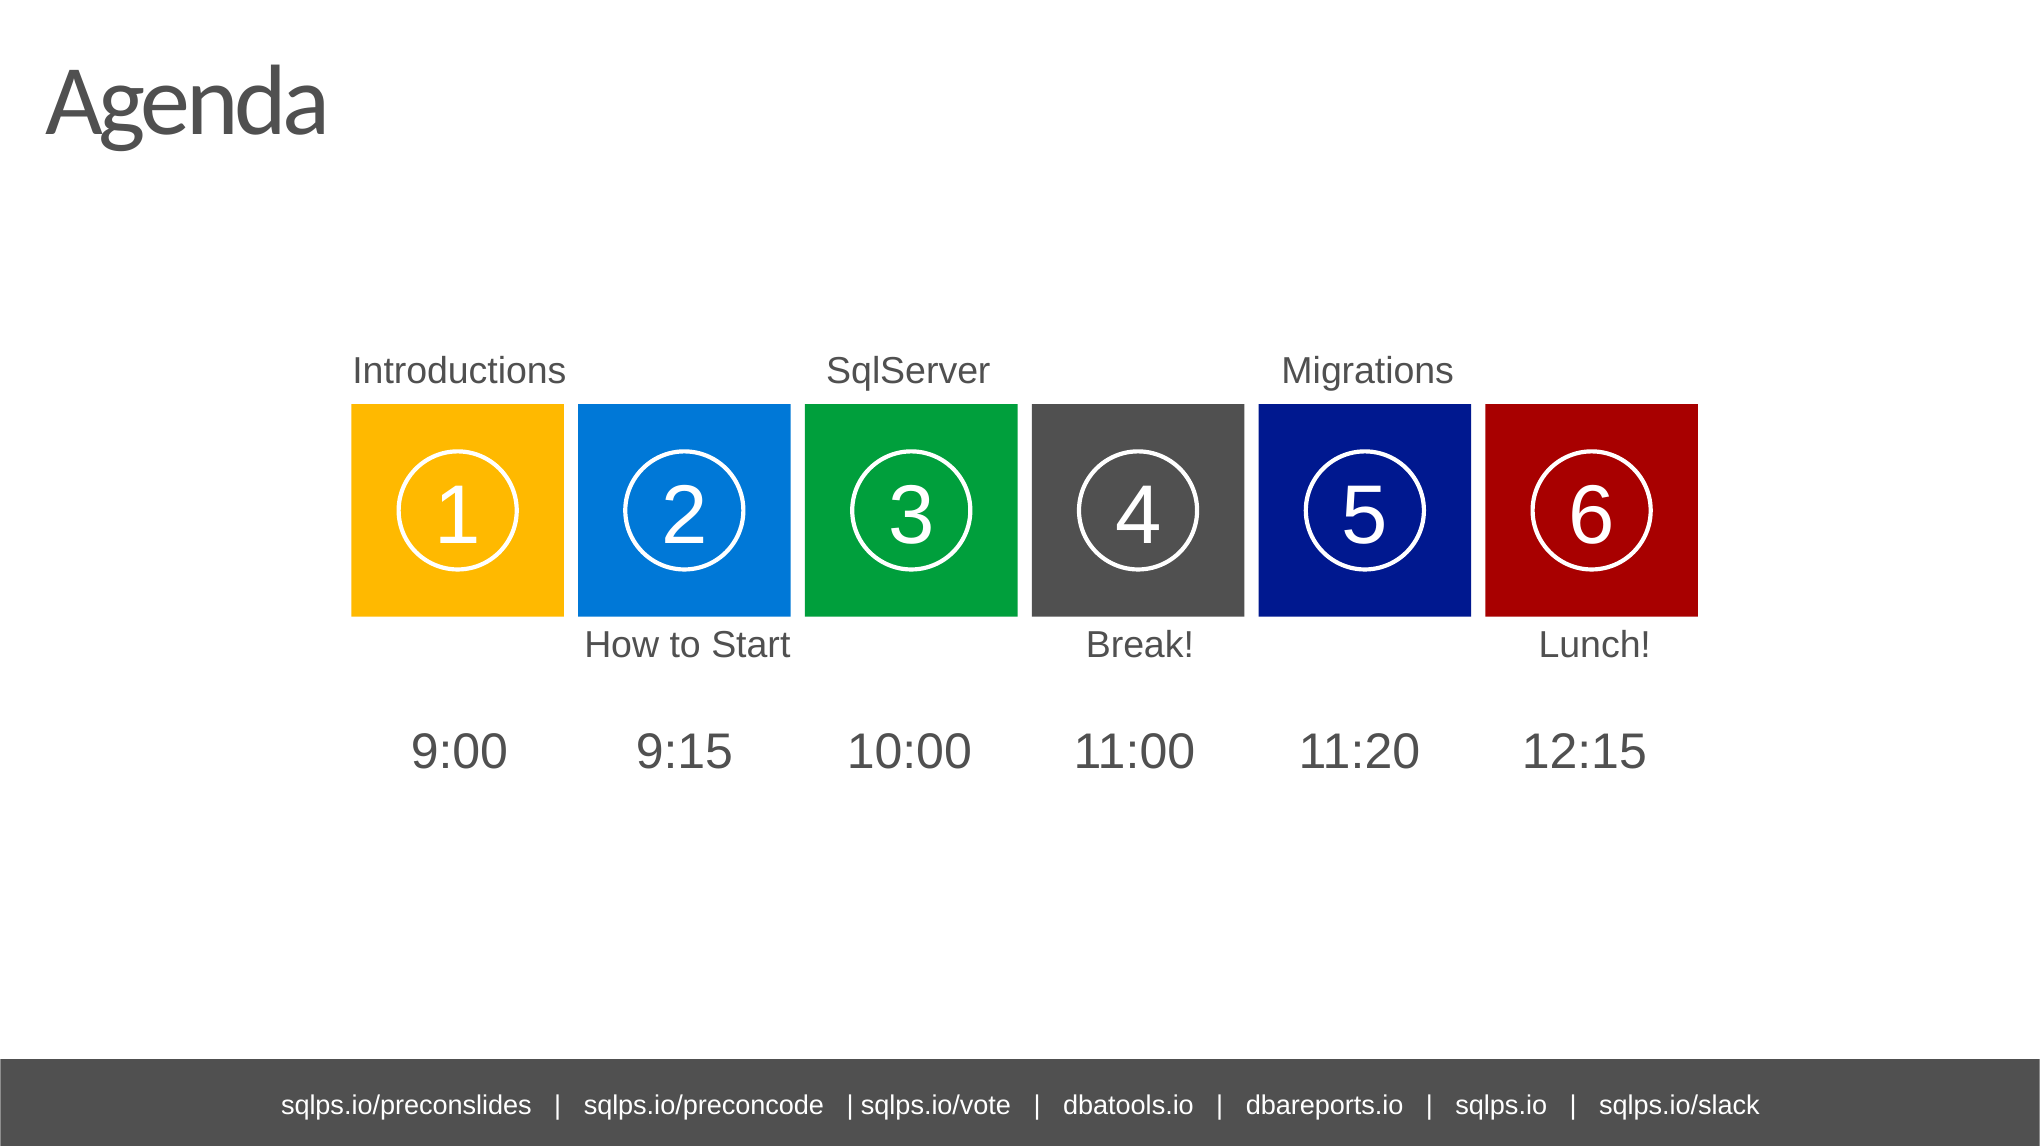

# Agenda
Introductions
SqlServer
Migrations

1

2

3

4

5

6
How to Start
Break!
Lunch!
| 9:00 | 9:15 | 10:00 | 11:00 | 11:20 | 12:15 |
| --- | --- | --- | --- | --- | --- |